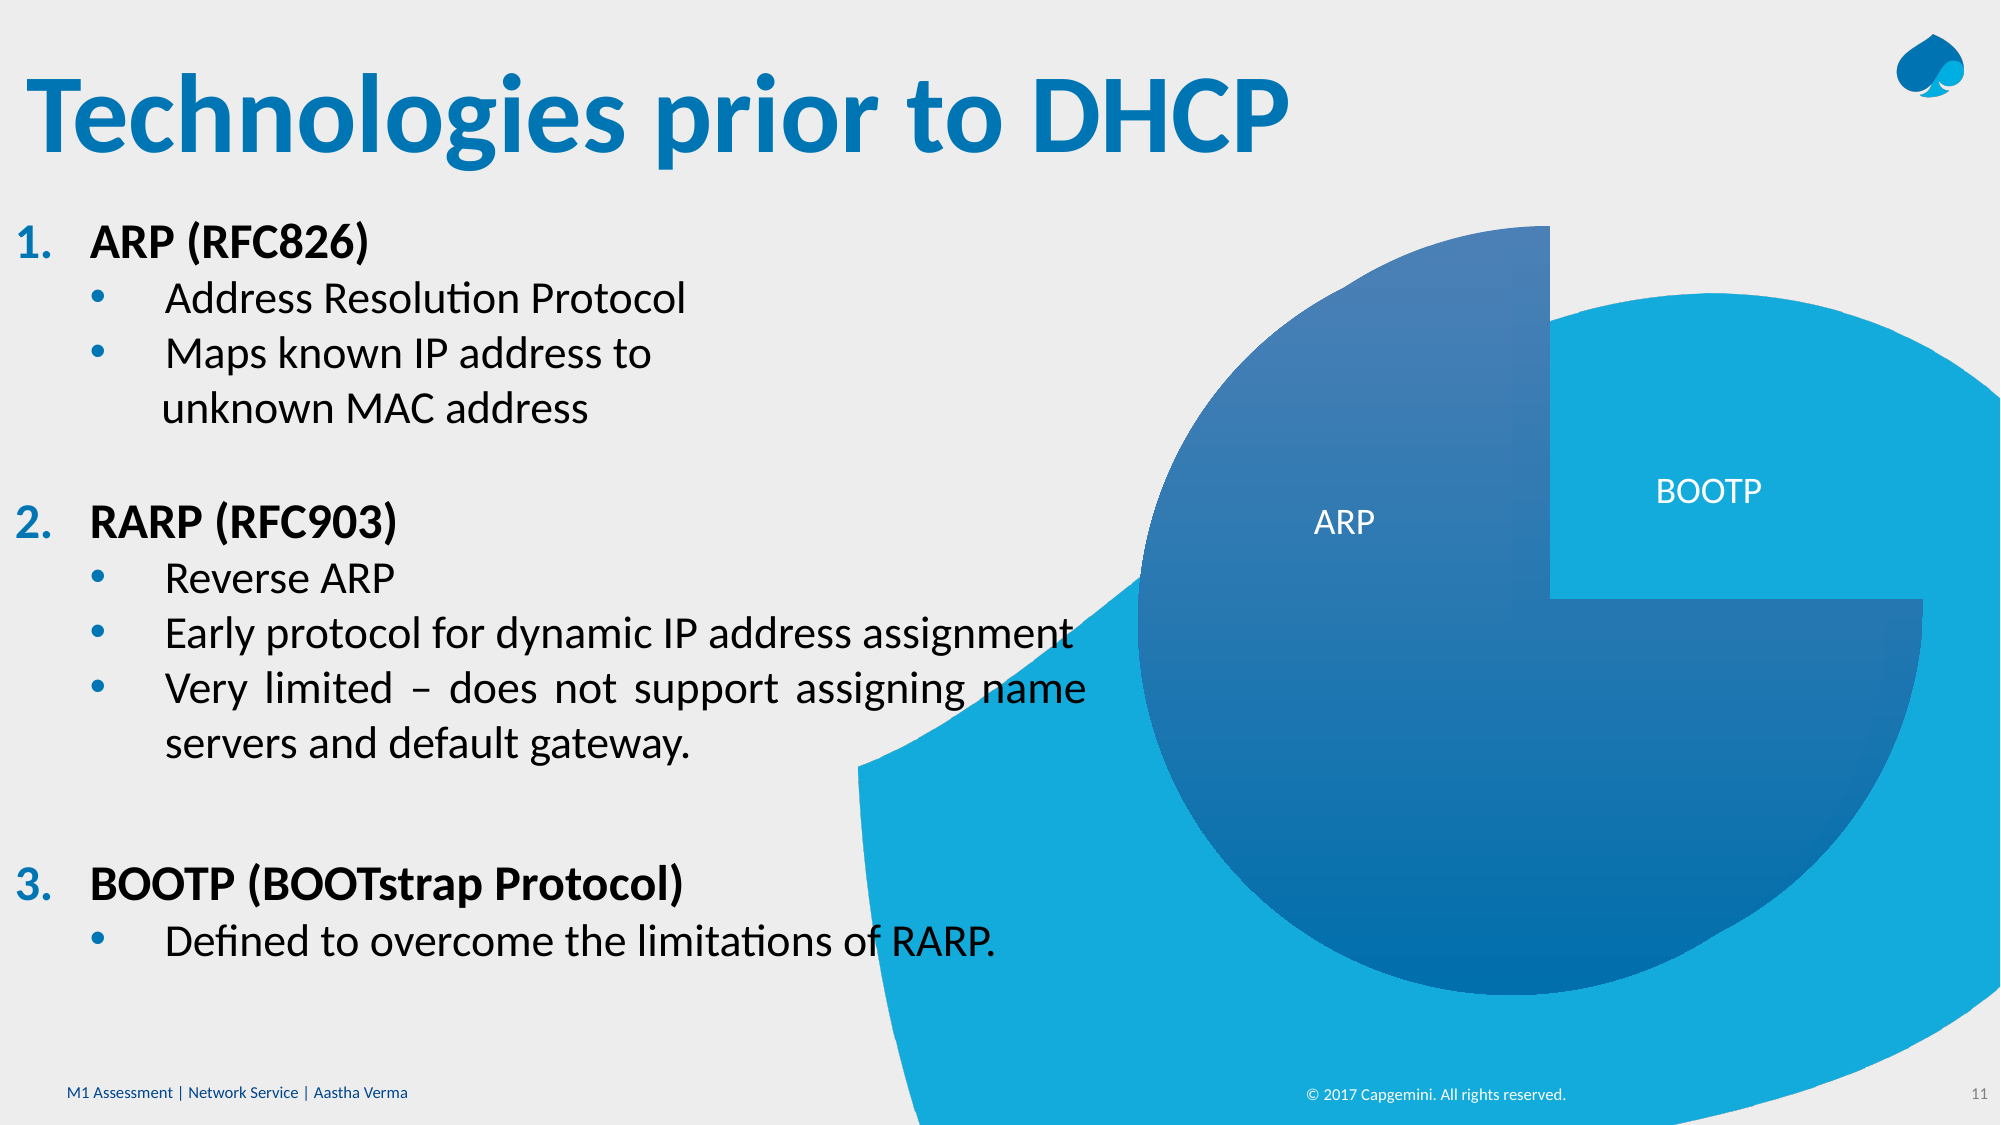

# Technologies prior to DHCP
BOOTP
RARP
ARP

ARP (RFC826)
Address Resolution Protocol
Maps known IP address to
       unknown MAC address

RARP (RFC903)
Reverse ARP
Early protocol for dynamic IP address assignment
Very limited – does not support assigning name servers and default gateway.

BOOTP (BOOTstrap Protocol)
Defined to overcome the limitations of RARP.